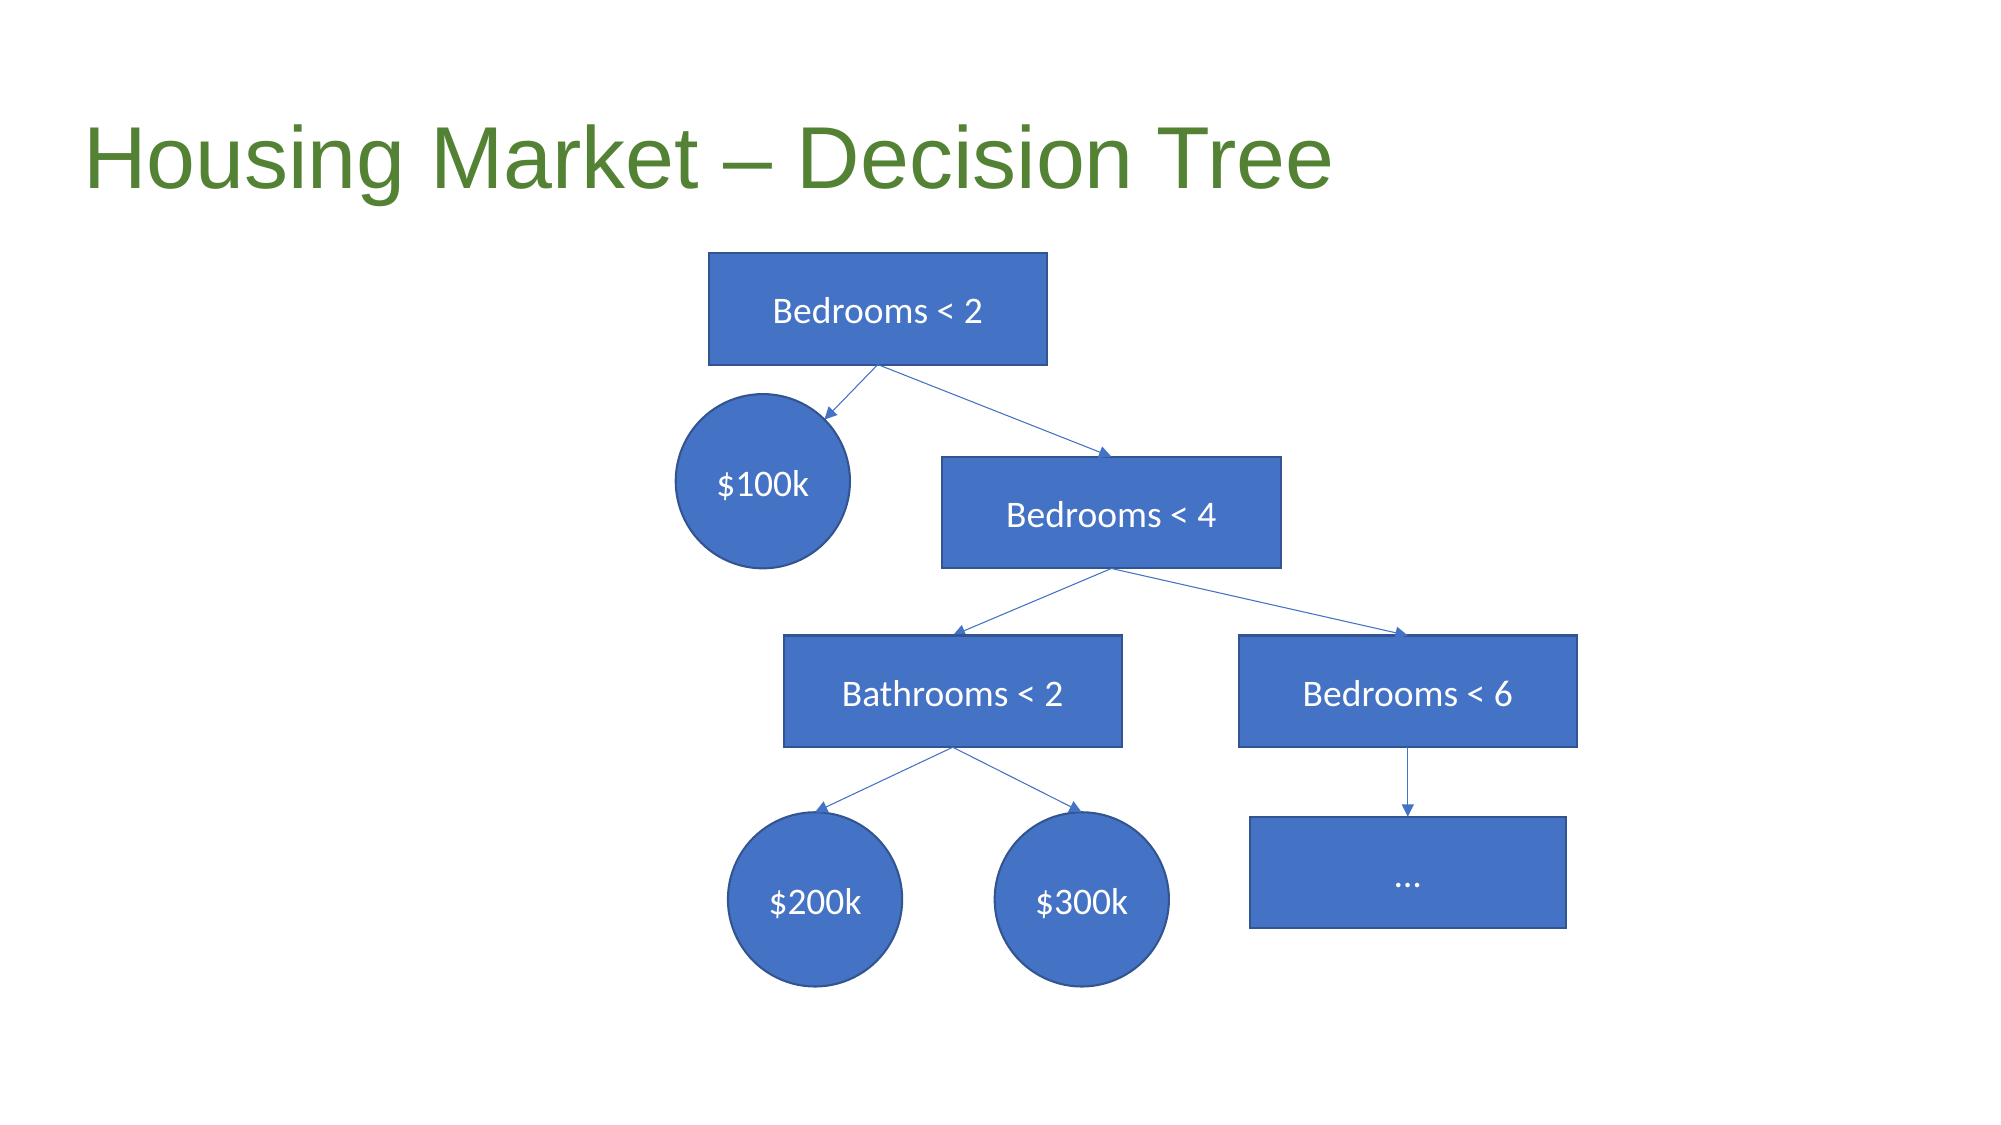

# Housing Market – Decision Tree

Bedrooms < 2
$100k
Bedrooms < 4
Bathrooms < 2
Bedrooms < 6
$300k
$200k
…